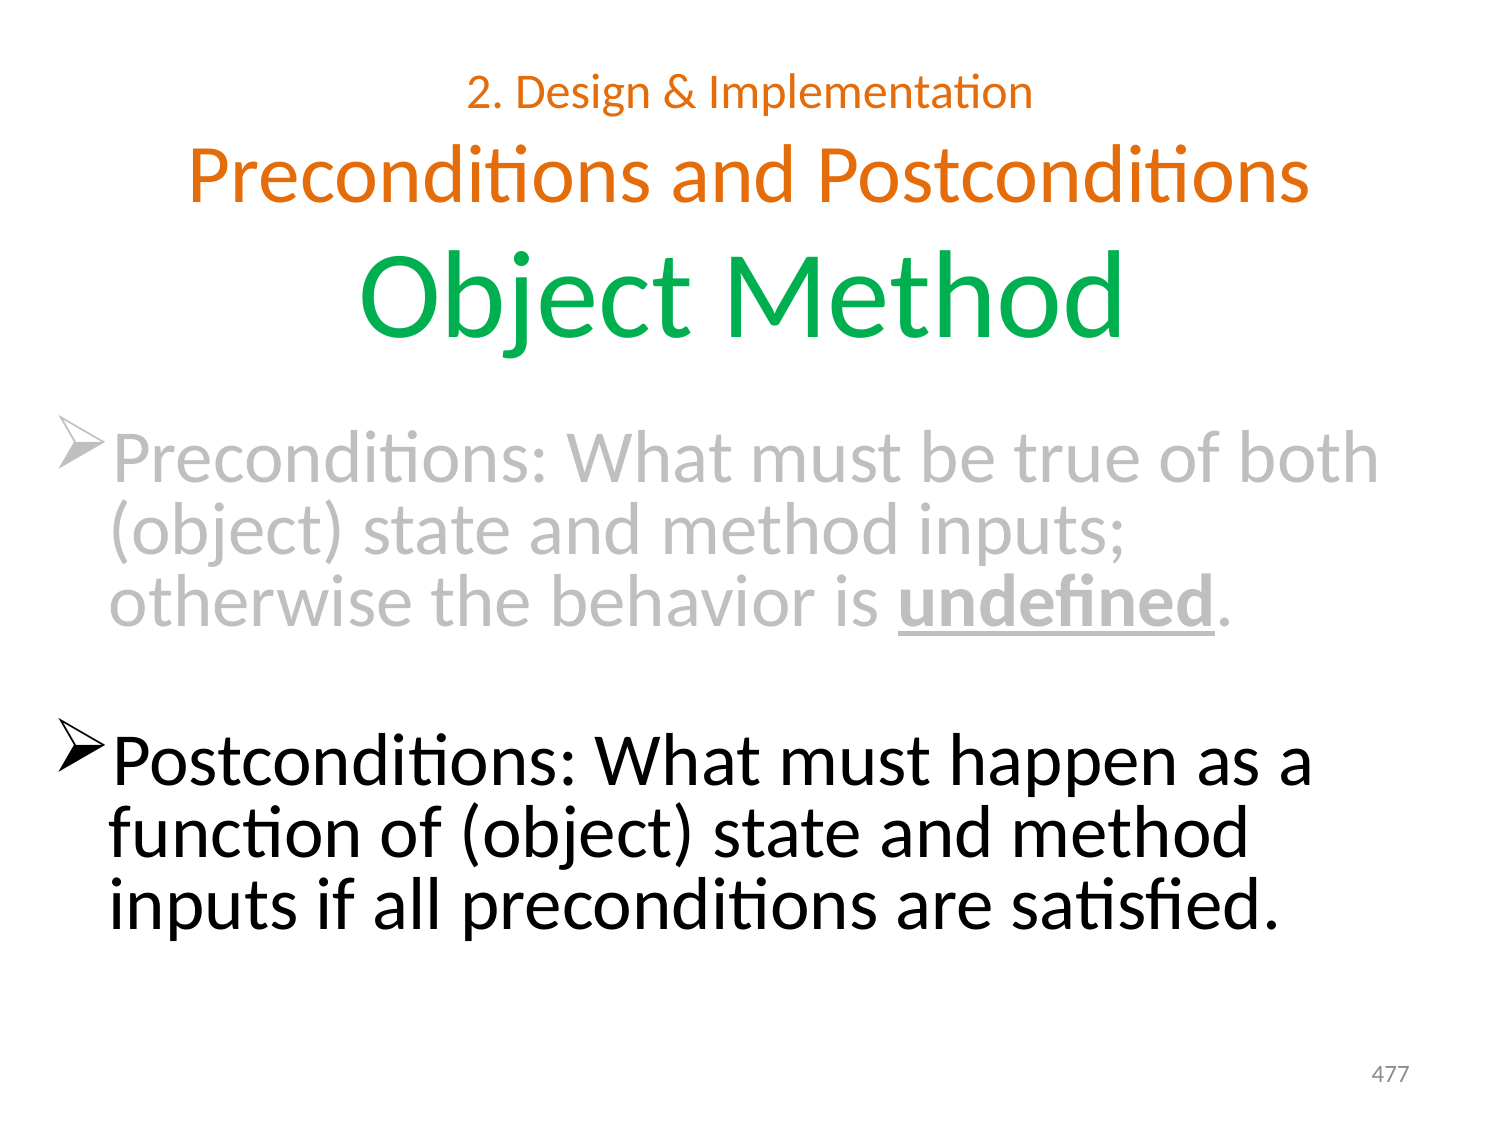

# 2. Design & Implementation Preconditions and Postconditions
Object Method

Preconditions: What must be true of both (object) state and method inputs; otherwise the behavior is undefined.
Postconditions: What must happen as a function of (object) state and method inputs if all preconditions are satisfied.

477